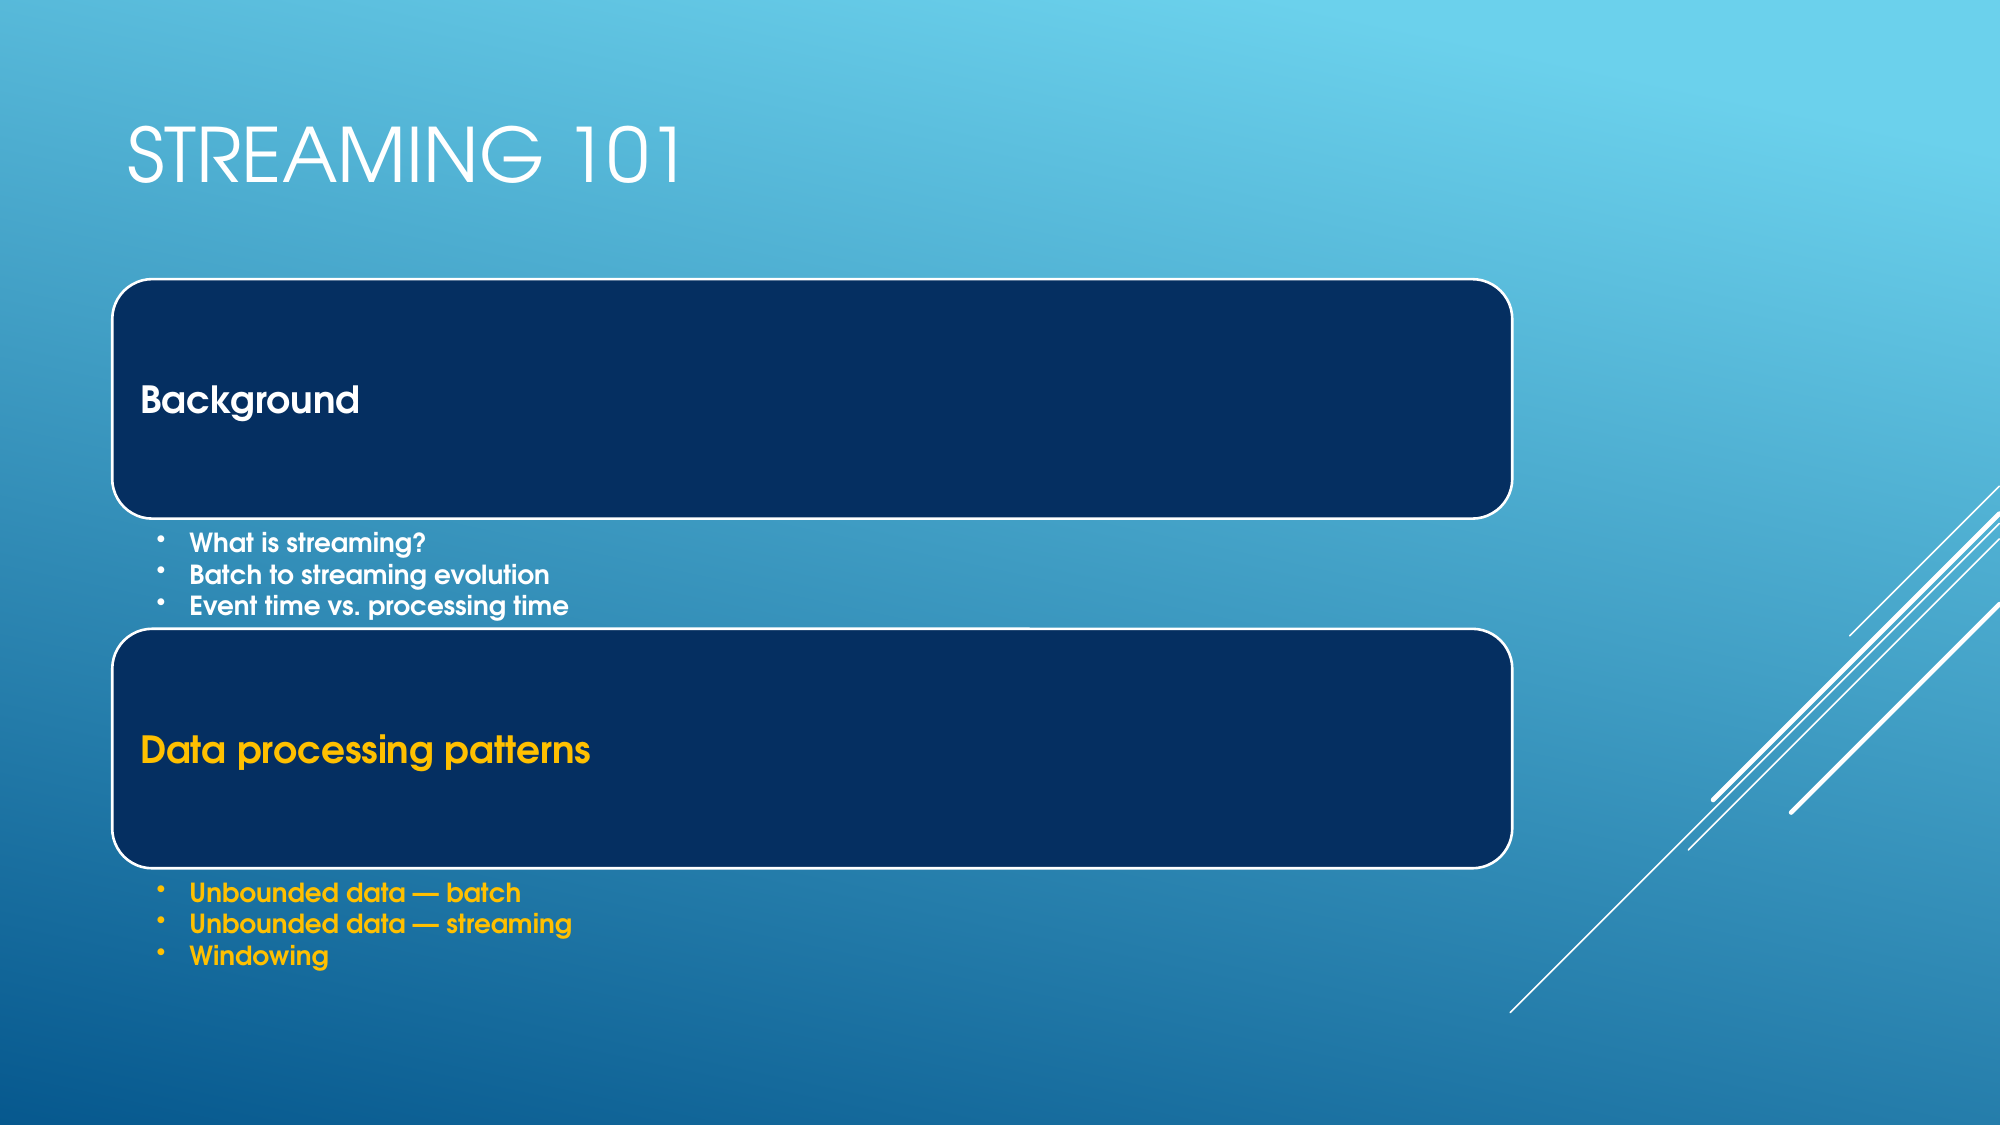

# Streaming 101
Background
What is streaming?
Batch to streaming evolution
Event time vs. processing time
Data processing patterns
Unbounded data — batch
Unbounded data — streaming
Windowing